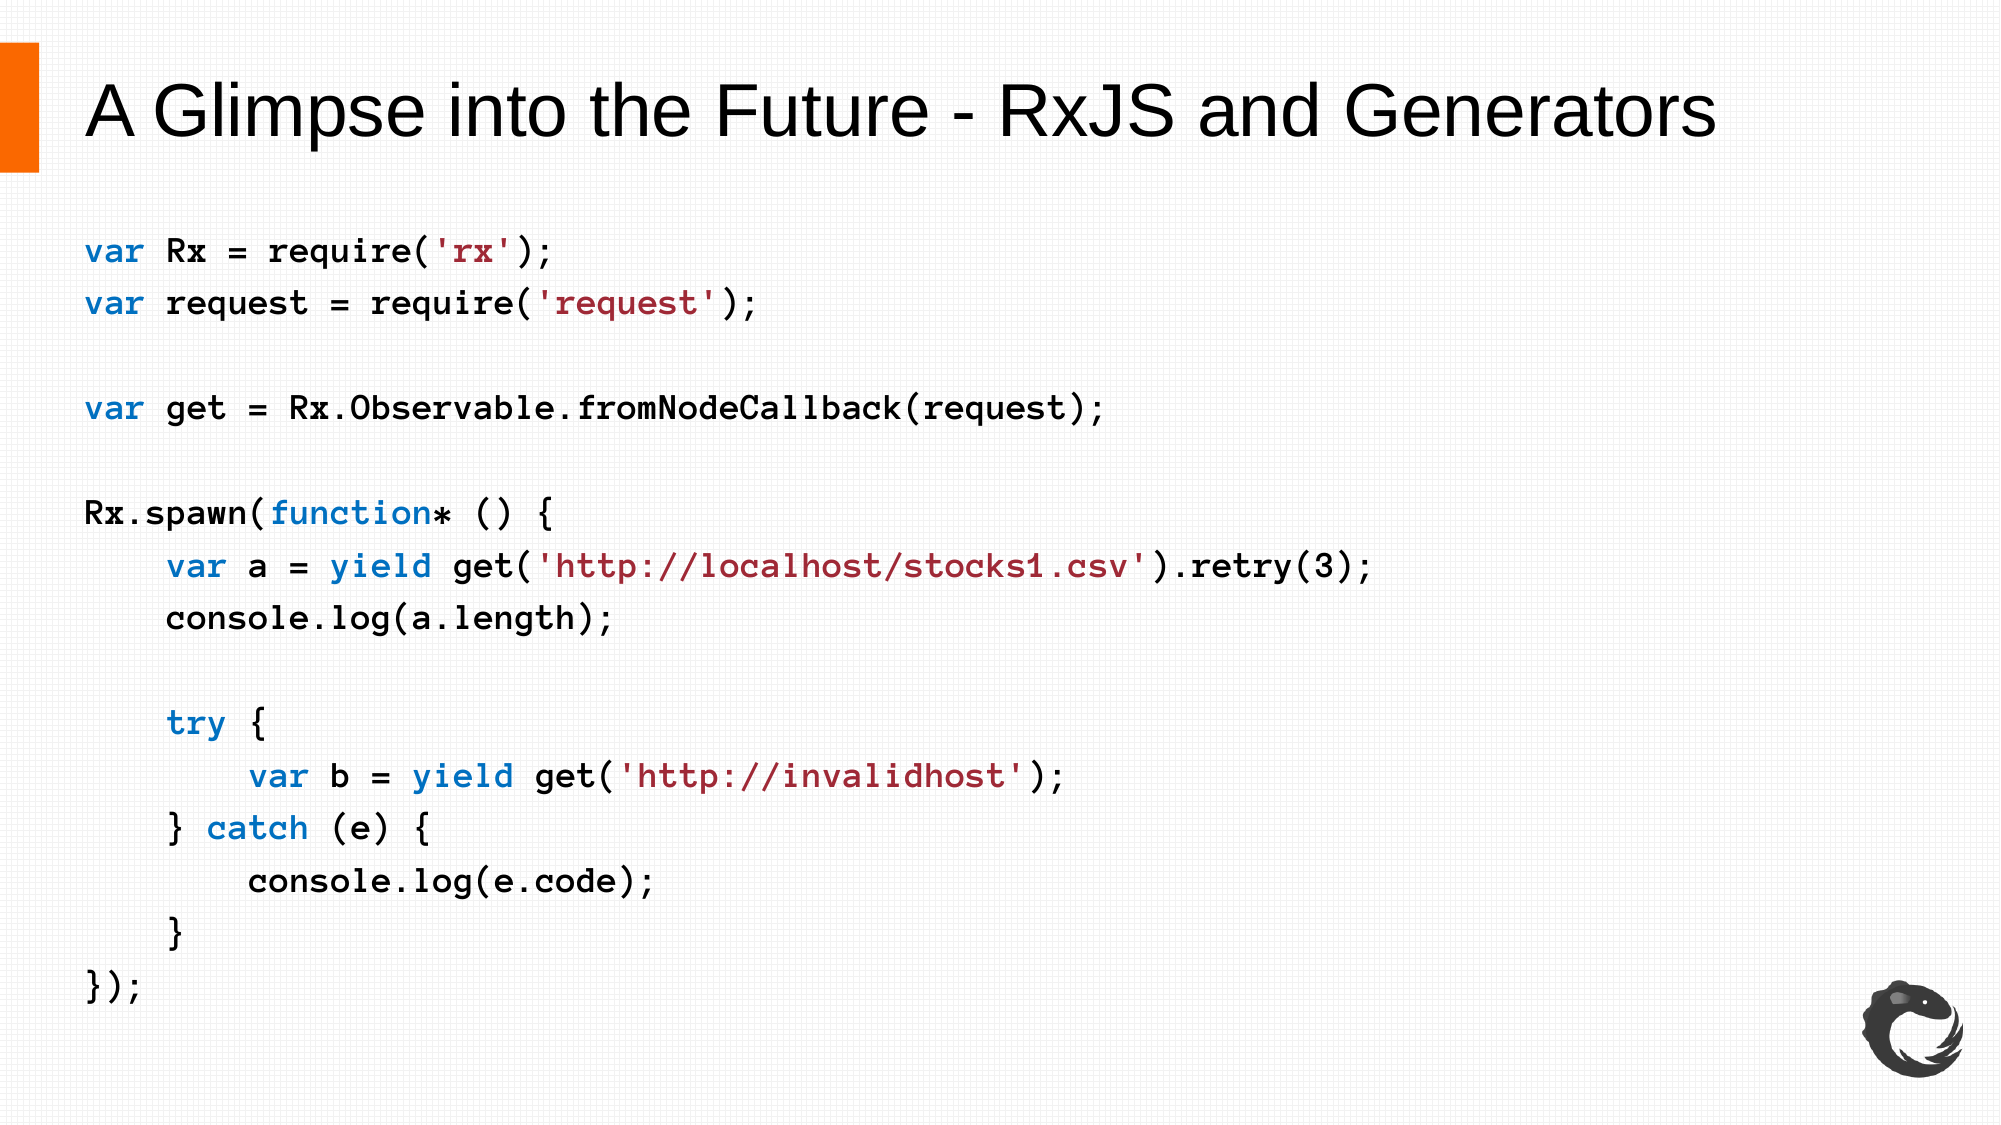

# A Glimpse into the Future - RxJS and Generators
var Rx = require('rx');
var request = require('request');

var get = Rx.Observable.fromNodeCallback(request);

Rx.spawn(function* () {
    var a = yield get('http://localhost/stocks1.csv').retry(3);
    console.log(a.length);

    try {
        var b = yield get('http://invalidhost');
    } catch (e) {
        console.log(e.code);
    }
});